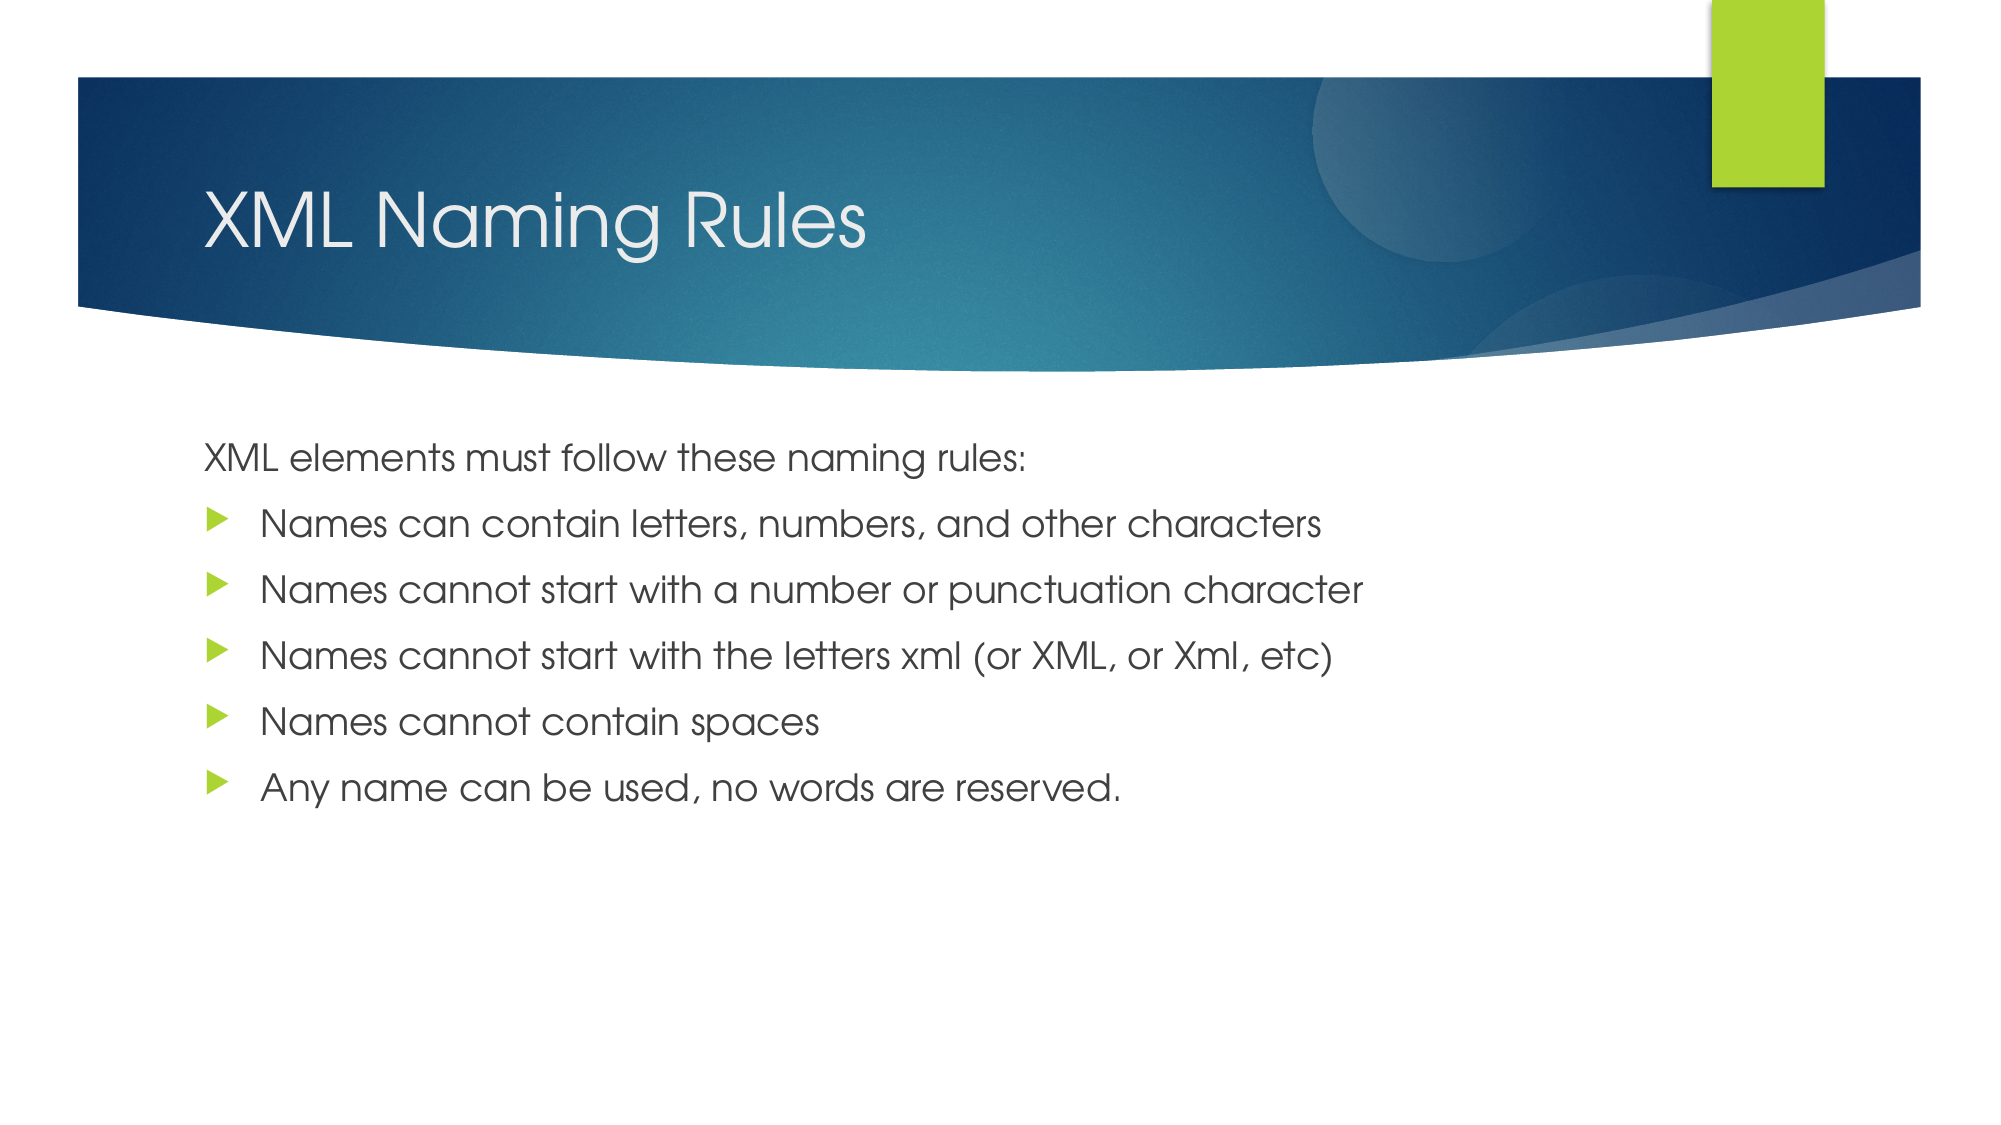

XML Naming Rules
XML elements must follow these naming rules:
Names can contain letters, numbers, and other characters
Names cannot start with a number or punctuation character
Names cannot start with the letters xml (or XML, or Xml, etc)
Names cannot contain spaces
Any name can be used, no words are reserved.